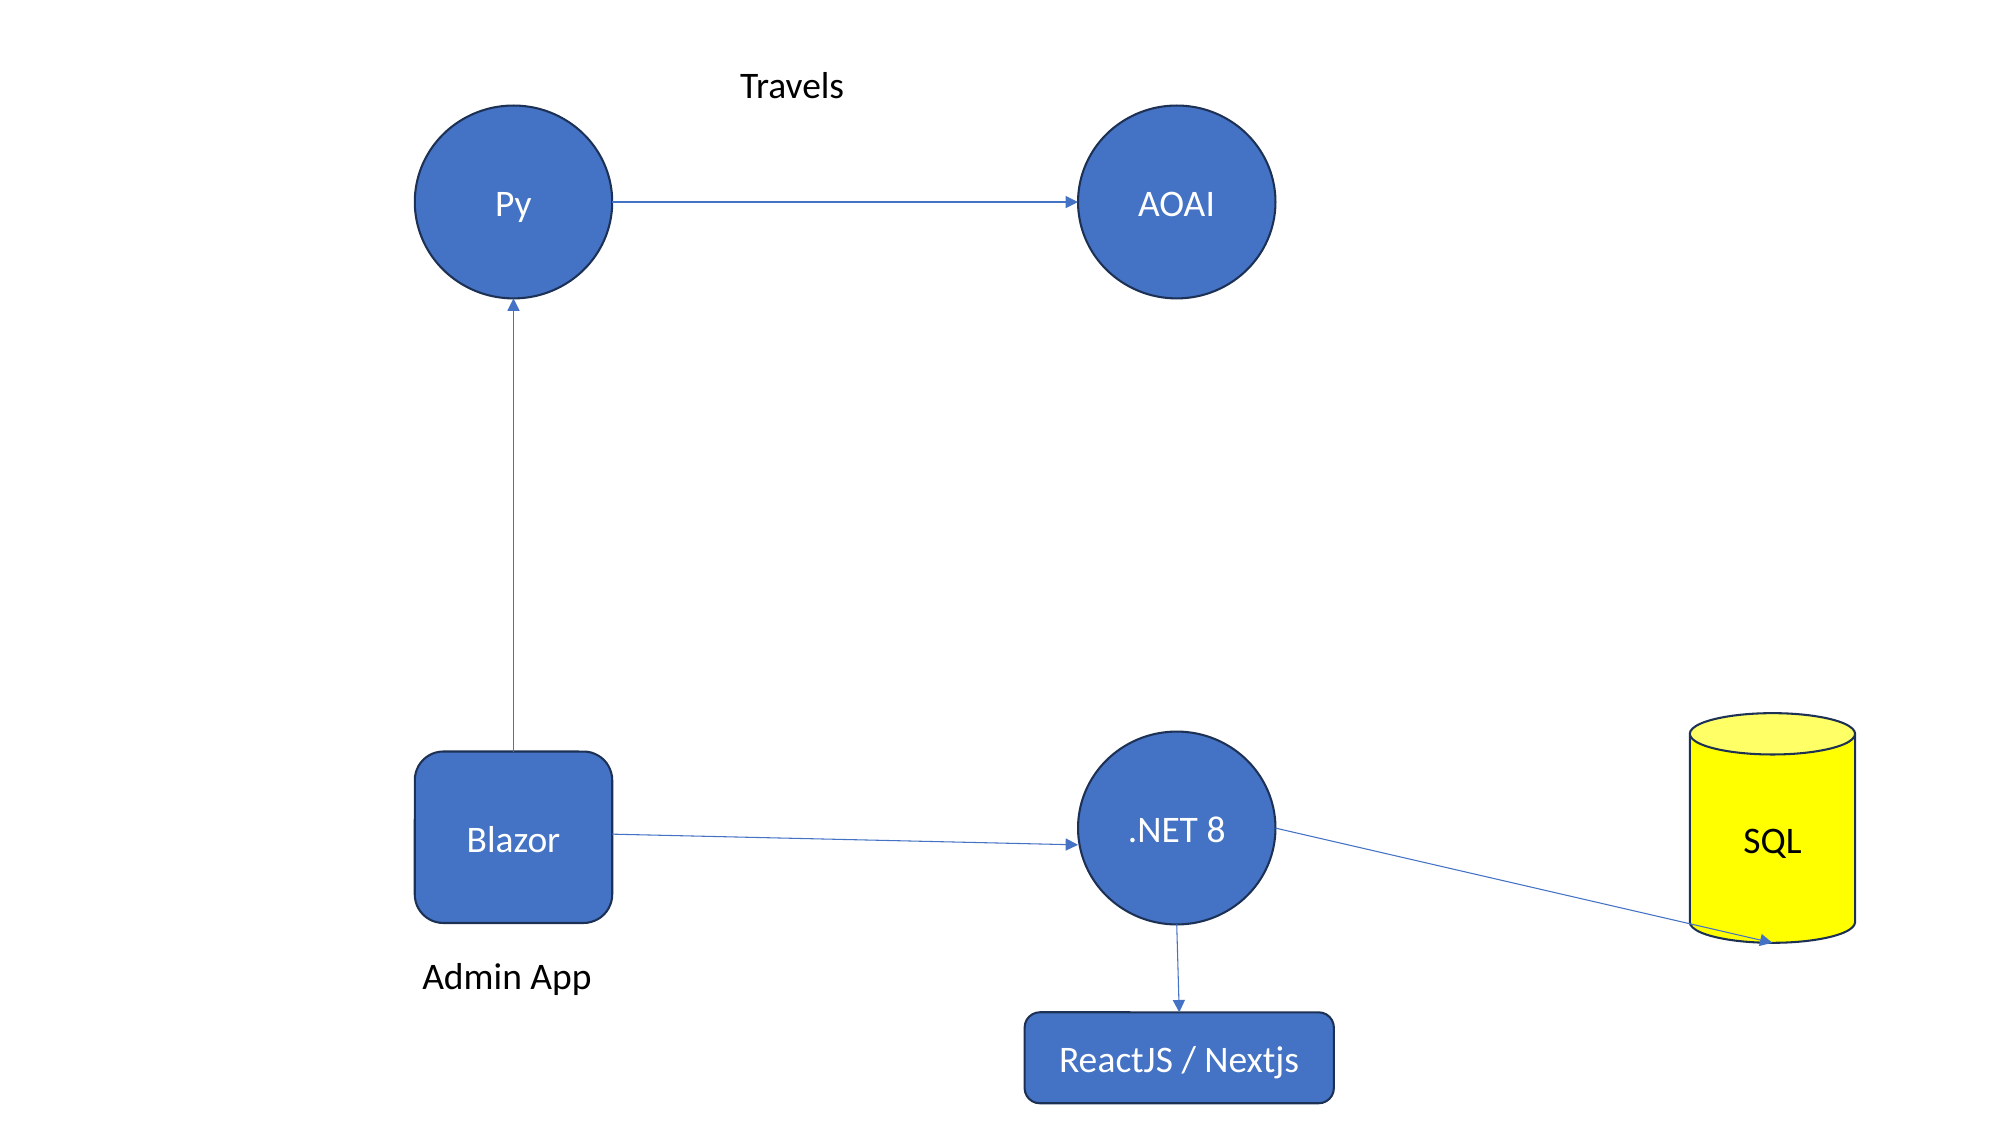

Travels
Py
AOAI
SQL
.NET 8
Blazor
Admin App
ReactJS / Nextjs